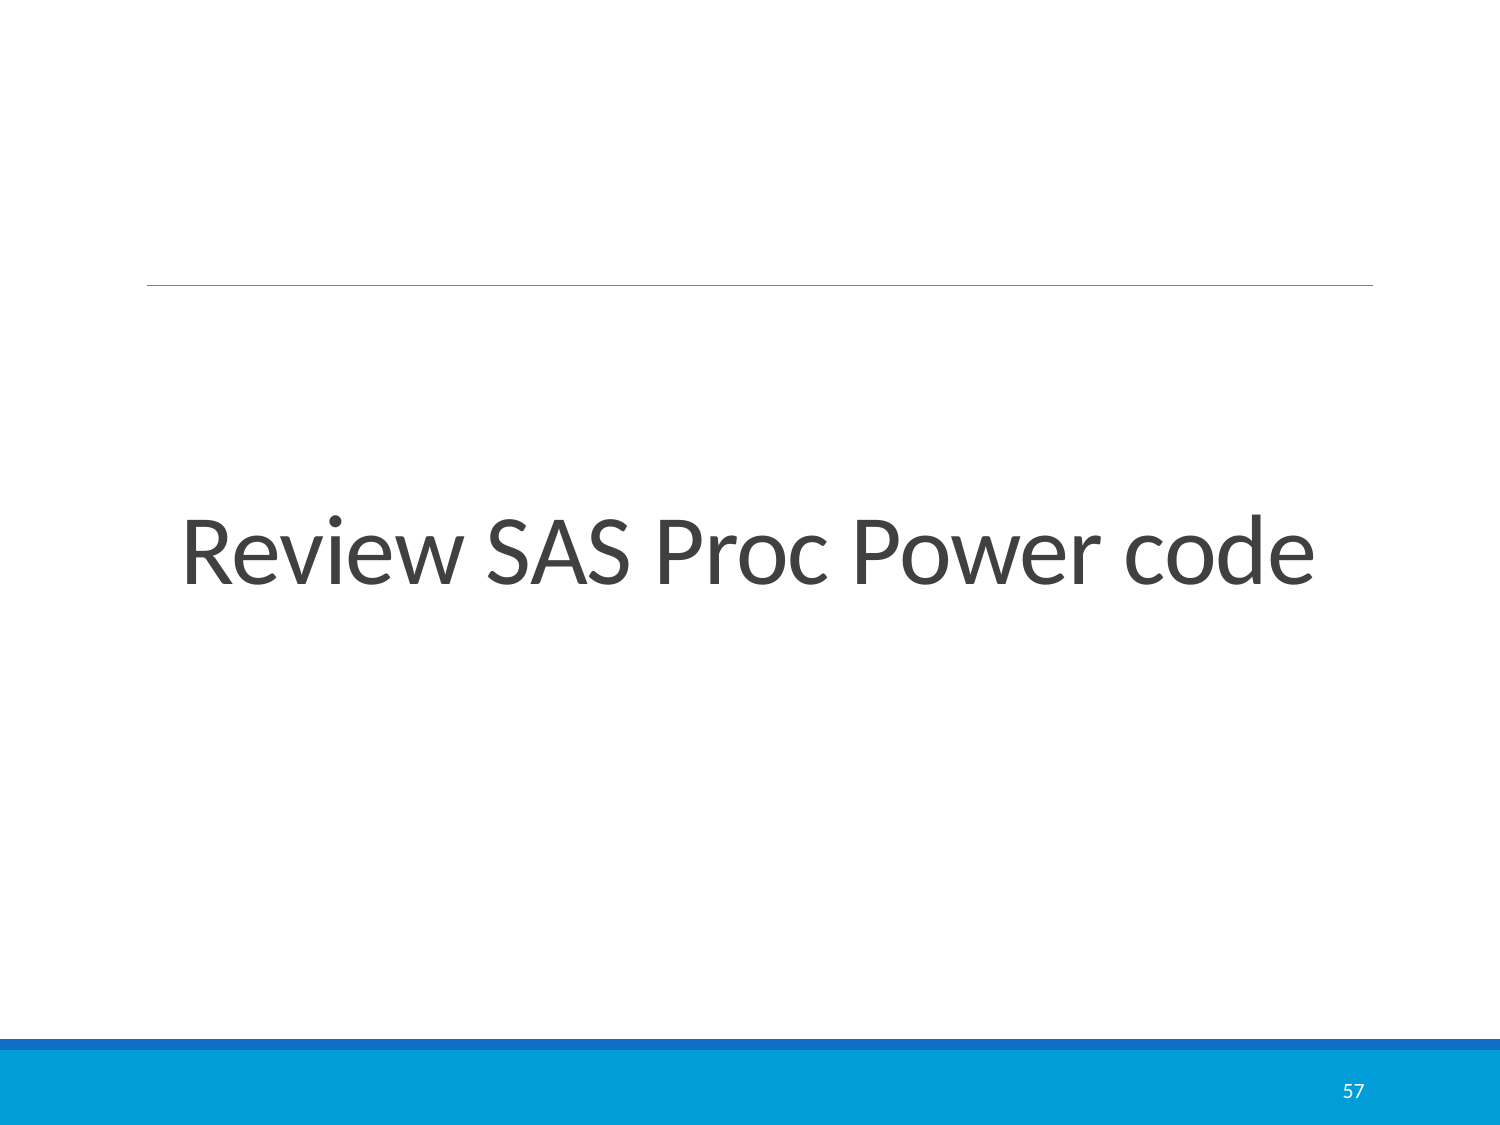

# Review SAS Proc Power code
57